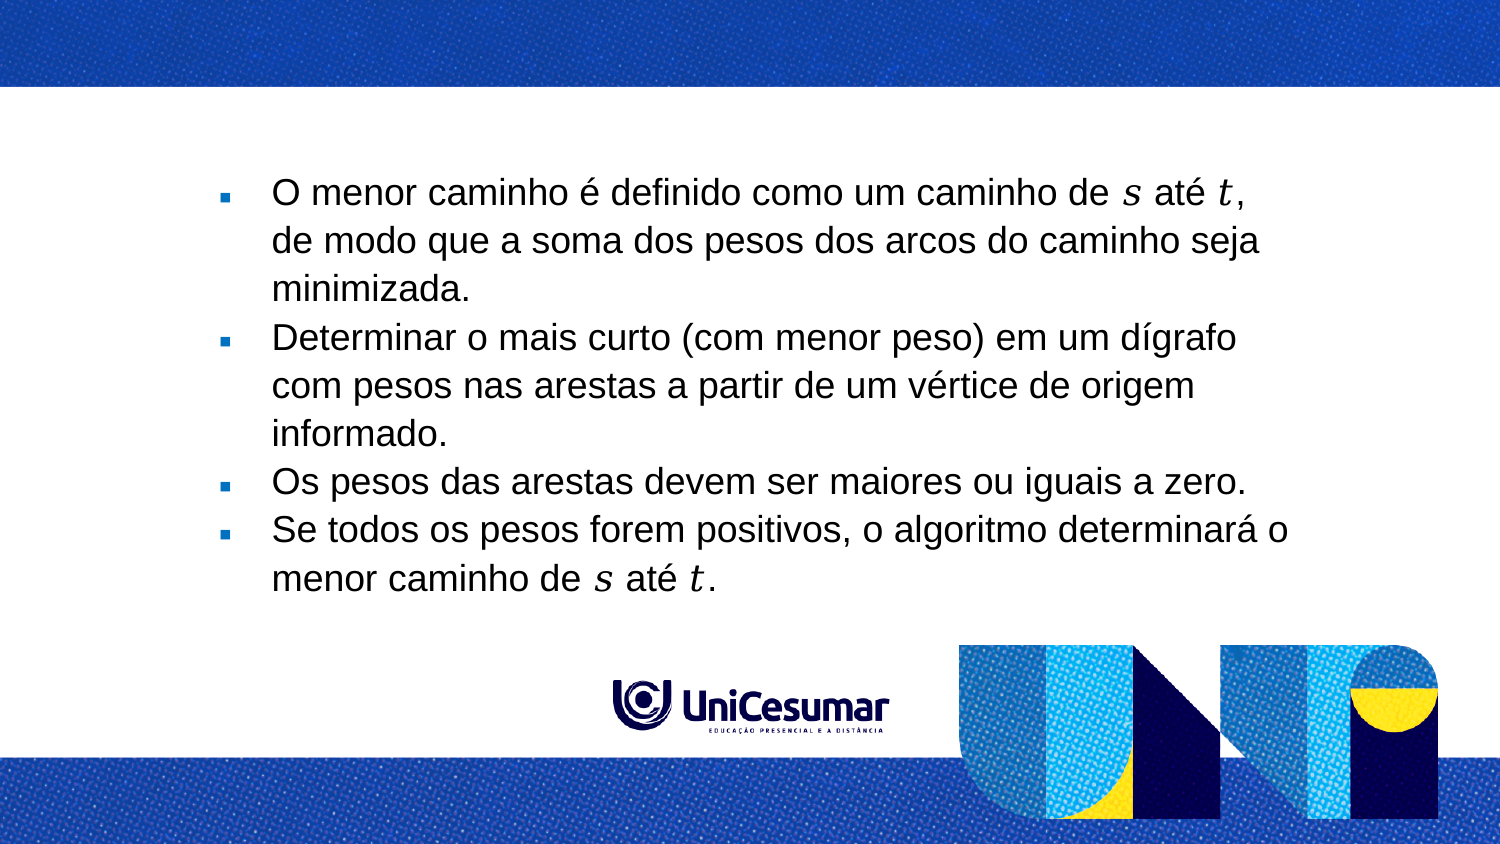

O menor caminho é definido como um caminho de 𝑠 até 𝑡, de modo que a soma dos pesos dos arcos do caminho seja​ minimizada.​
Determinar o mais curto (com menor peso) em um dígrafo com pesos nas arestas a partir de um vértice de origem informado.​
Os pesos das arestas devem ser maiores ou iguais a zero.​
Se todos os pesos forem positivos, o algoritmo determinará o menor caminho de 𝑠 até 𝑡.​